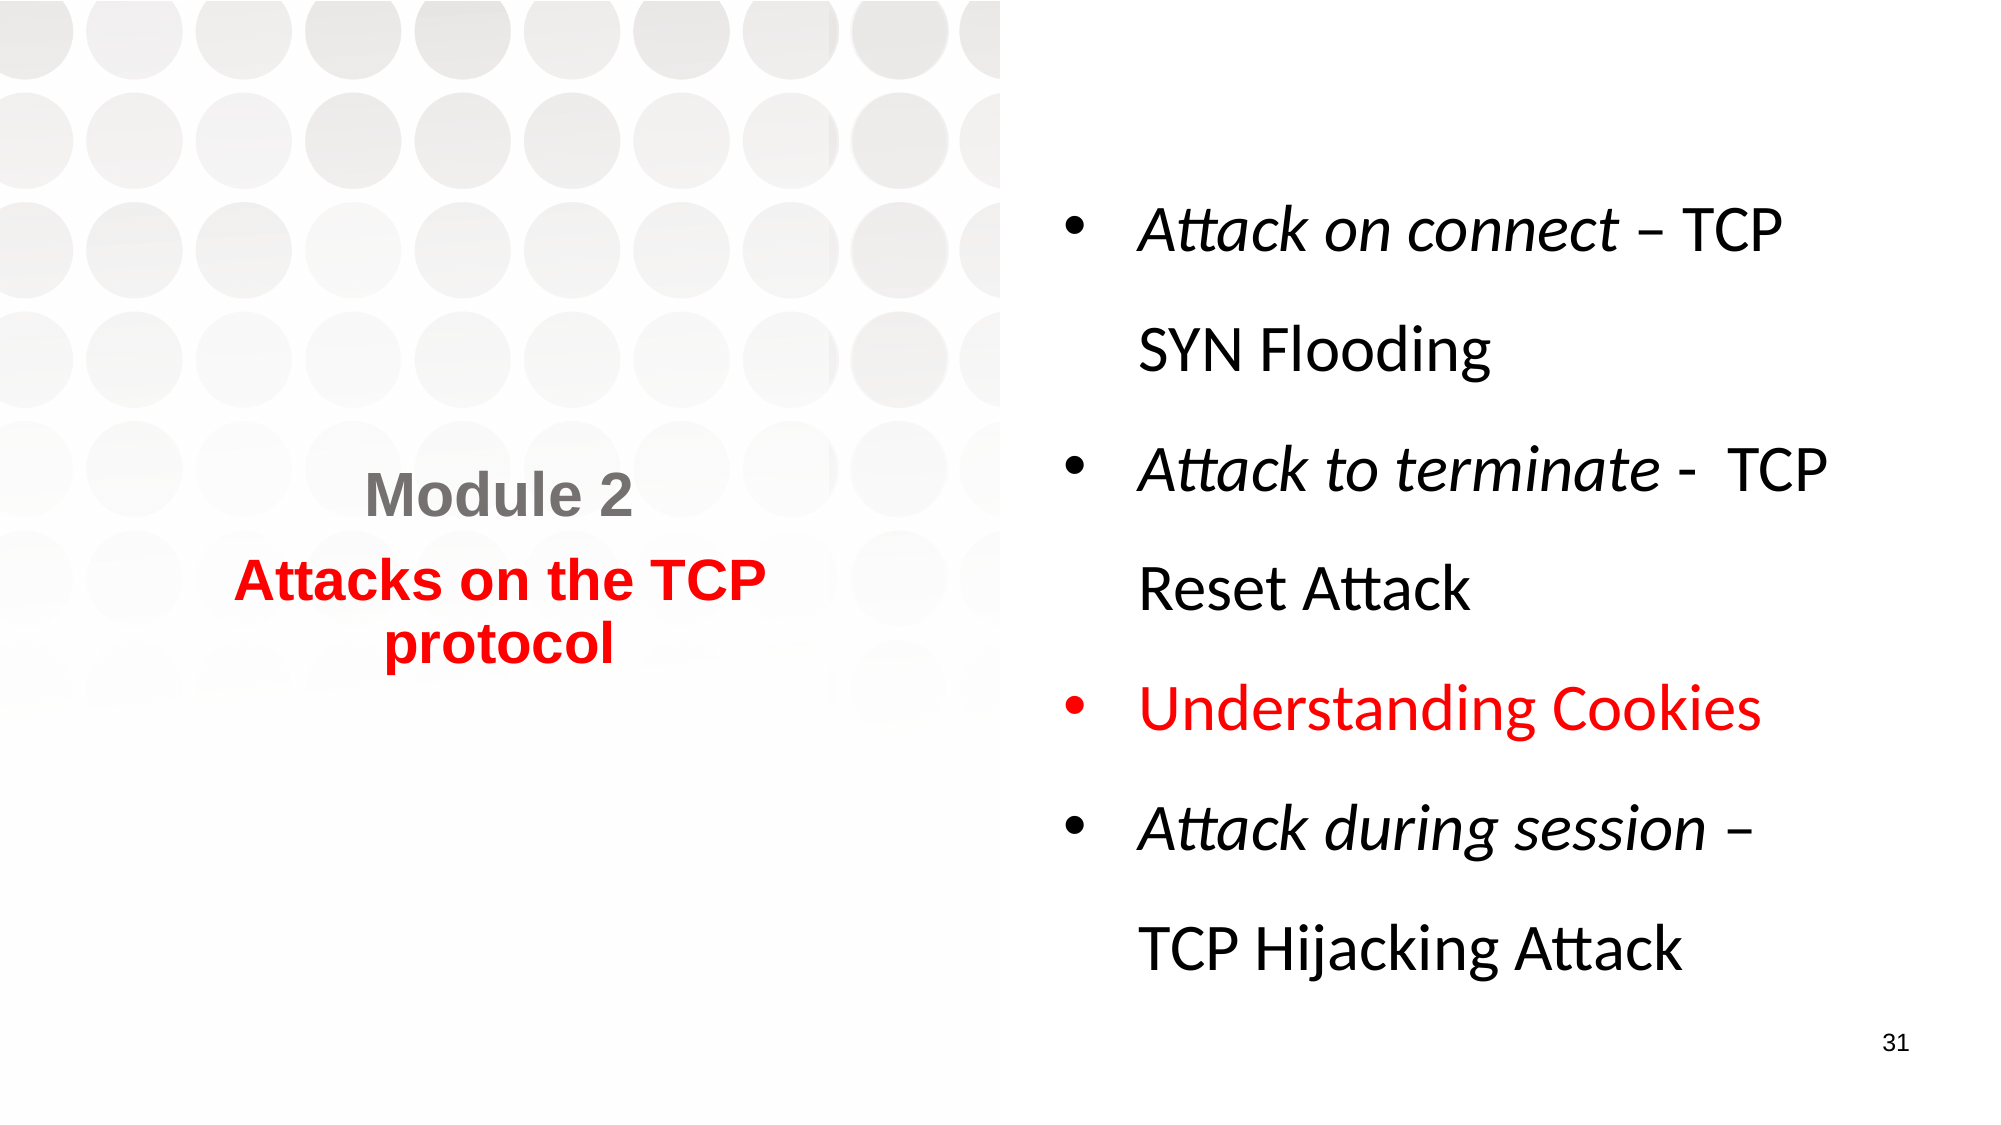

Attack on connect – TCP SYN Flooding
Attack to terminate -  TCP Reset Attack
Understanding Cookies
Attack during session – TCP Hijacking Attack
Module 2
Attacks on the TCP protocol
31